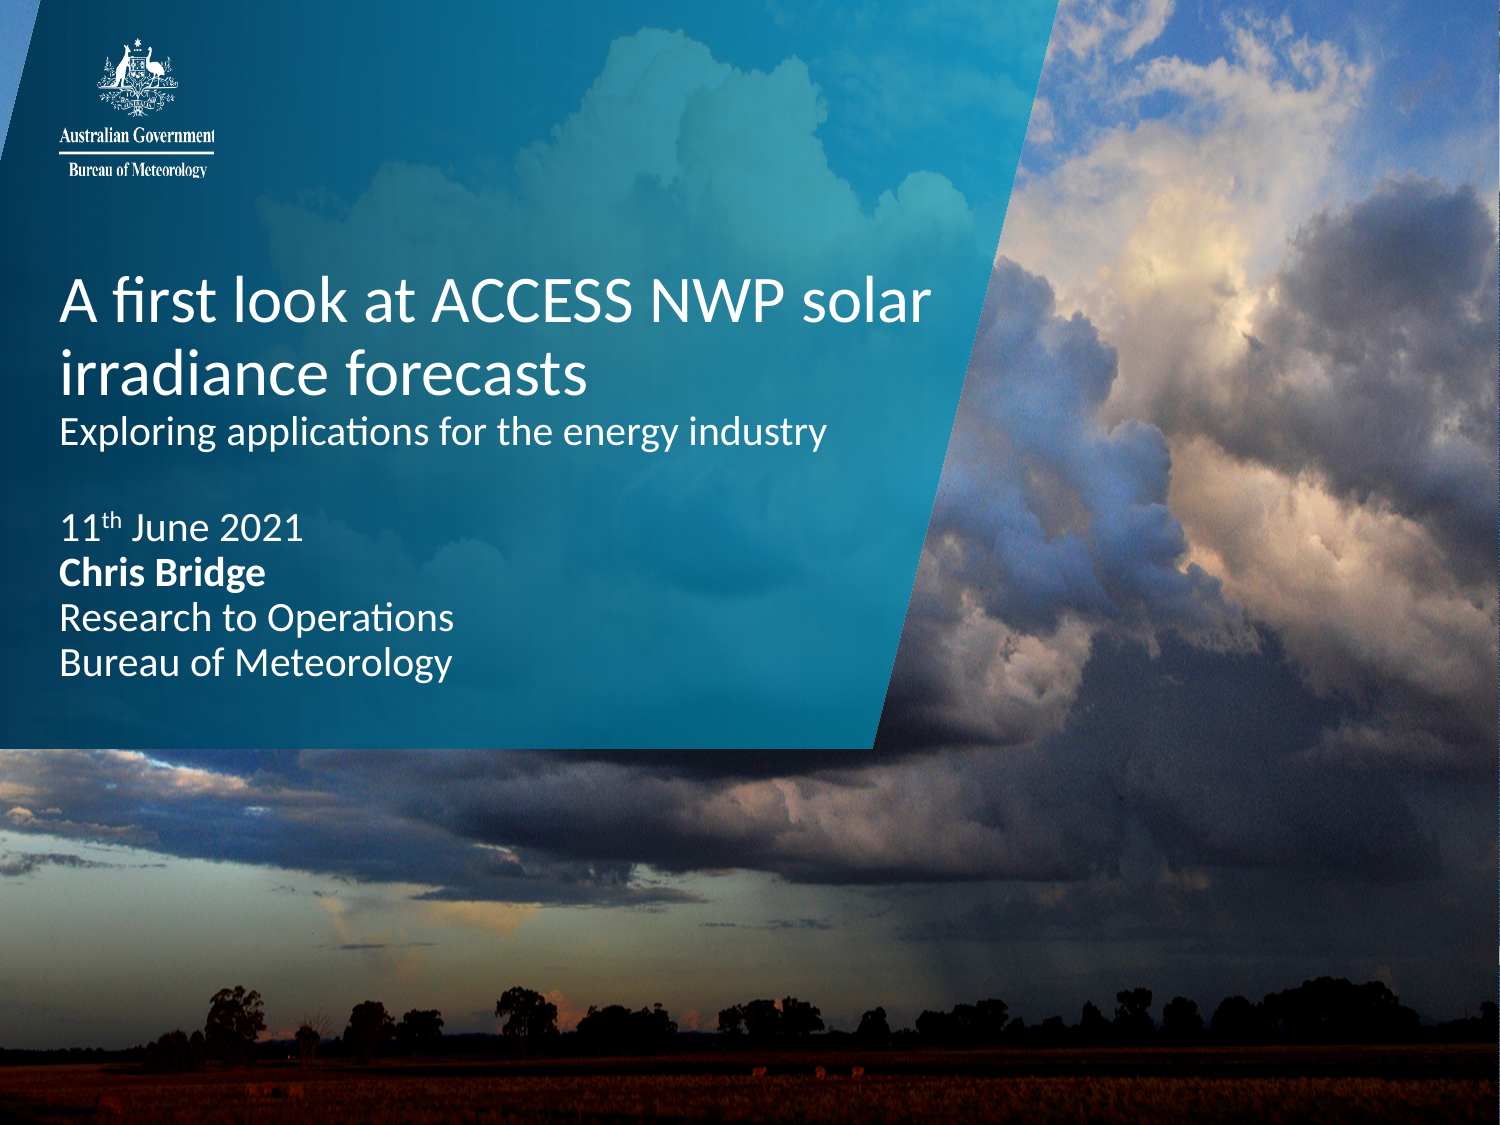

A first look at ACCESS NWP solar irradiance forecasts
Exploring applications for the energy industry
11th June 2021
Chris Bridge
Research to Operations
Bureau of Meteorology